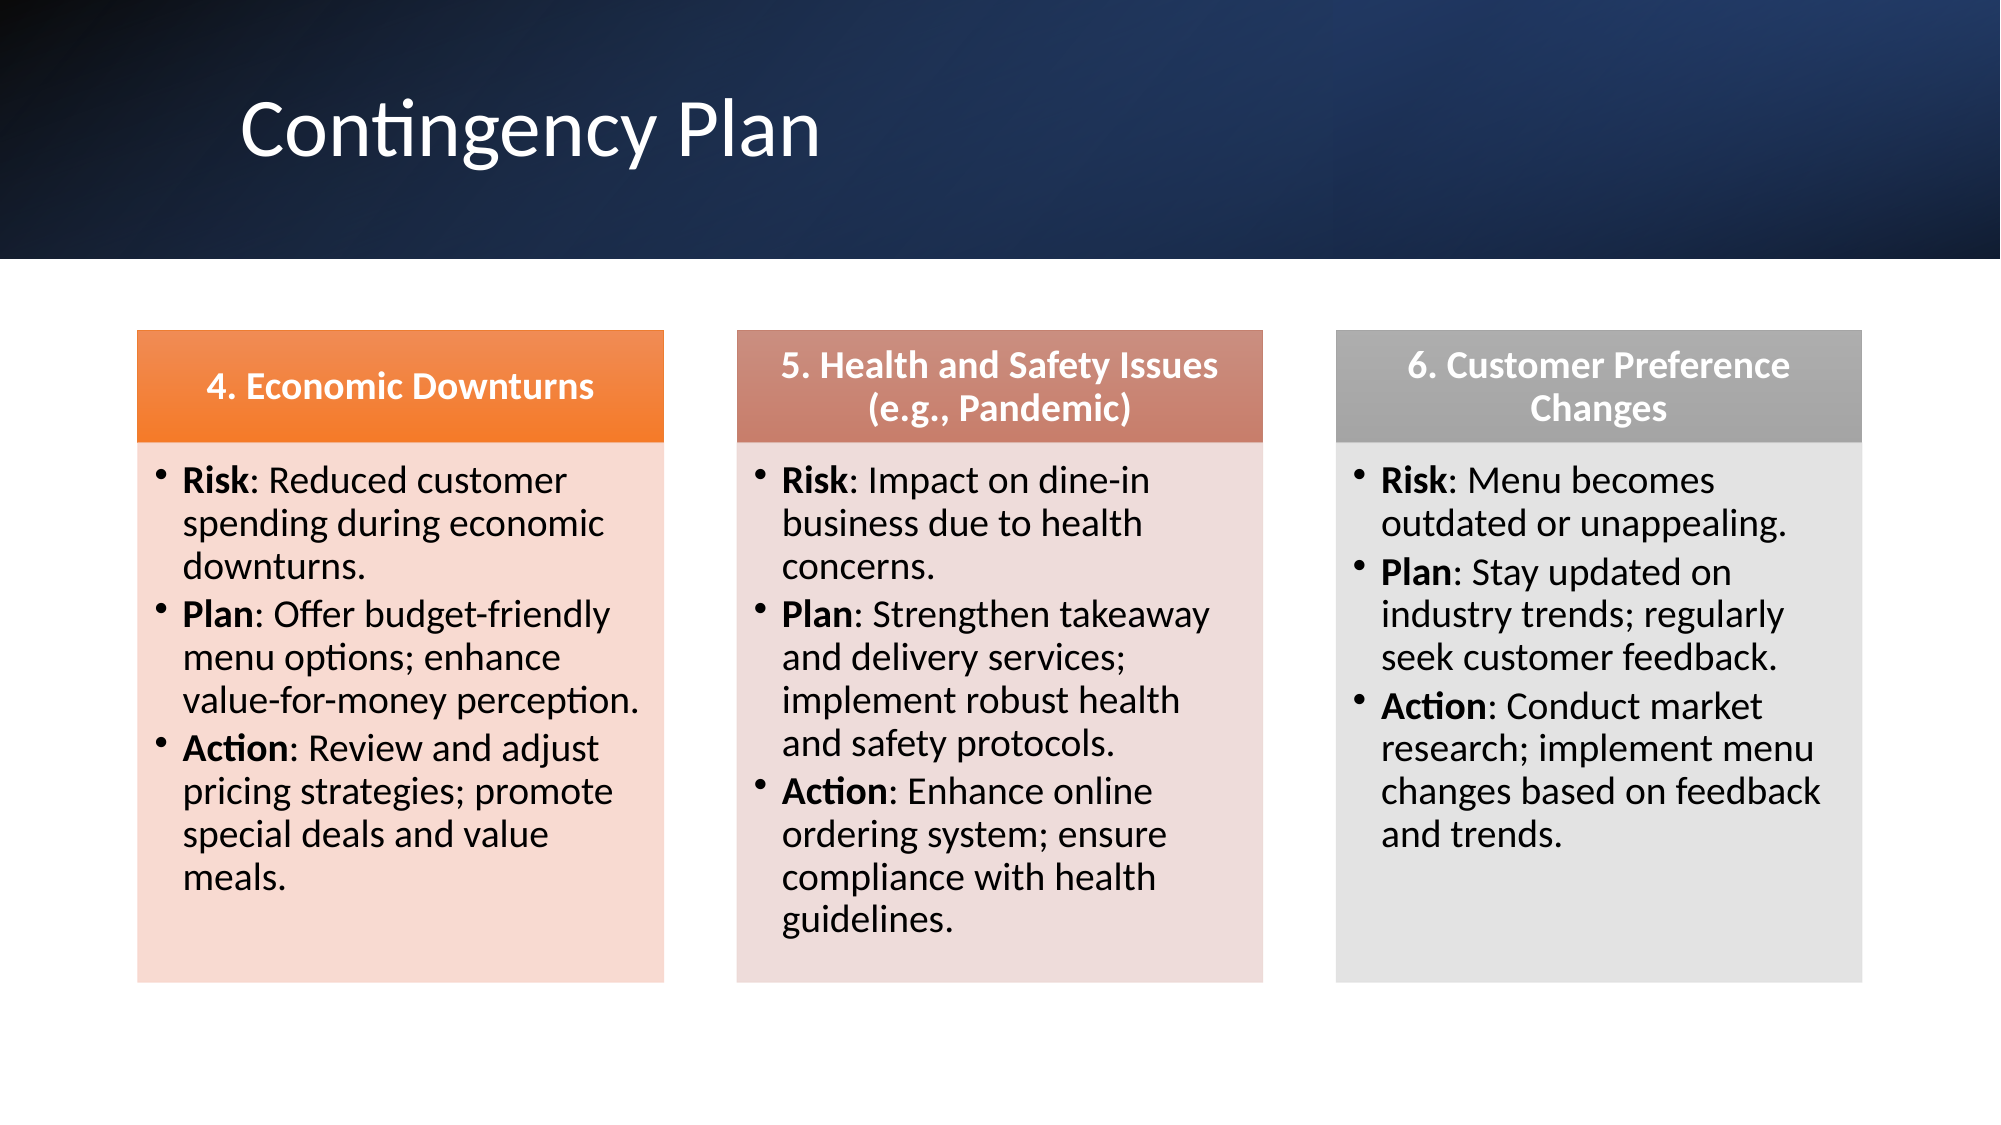

# Contingency Plan
4. Economic Downturns
Risk: Reduced customer spending during economic downturns.
Plan: Offer budget-friendly menu options; enhance value-for-money perception.
Action: Review and adjust pricing strategies; promote special deals and value meals.
5. Health and Safety Issues (e.g., Pandemic)
Risk: Impact on dine-in business due to health concerns.
Plan: Strengthen takeaway and delivery services; implement robust health and safety protocols.
Action: Enhance online ordering system; ensure compliance with health guidelines.
6. Customer Preference Changes
Risk: Menu becomes outdated or unappealing.
Plan: Stay updated on industry trends; regularly seek customer feedback.
Action: Conduct market research; implement menu changes based on feedback and trends.